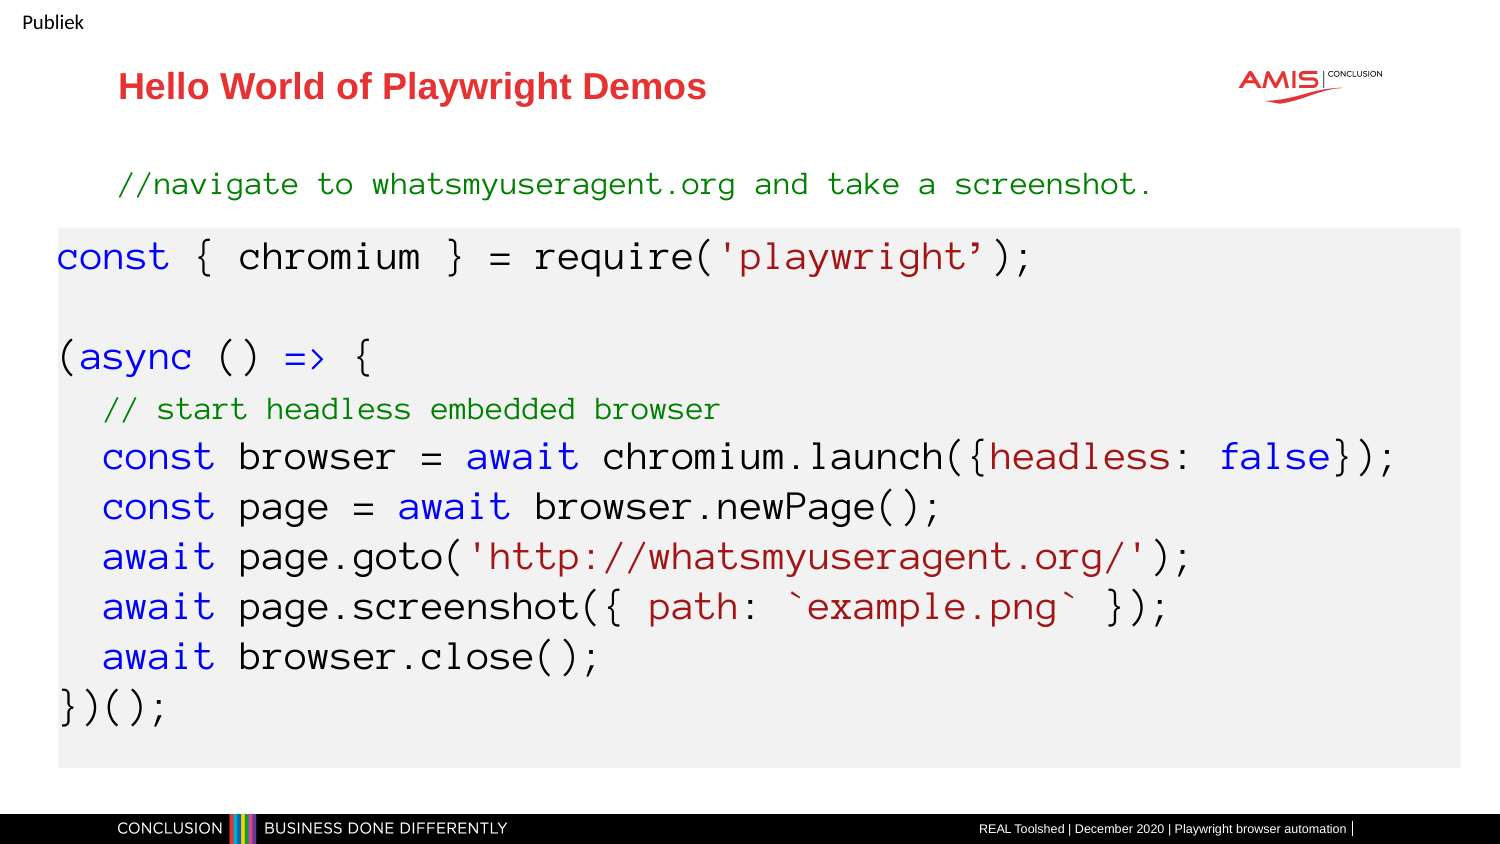

# Hello World of Playwright Demos
//navigate to whatsmyuseragent.org and take a screenshot.
const { chromium } = require('playwright’);
(async () => {
  // start headless embedded browser
  const browser = await chromium.launch({headless: false});
  const page = await browser.newPage();
  await page.goto('http://whatsmyuseragent.org/');
  await page.screenshot({ path: `example.png` });
  await browser.close();
})();

REAL Toolshed | December 2020 | Playwright browser automation